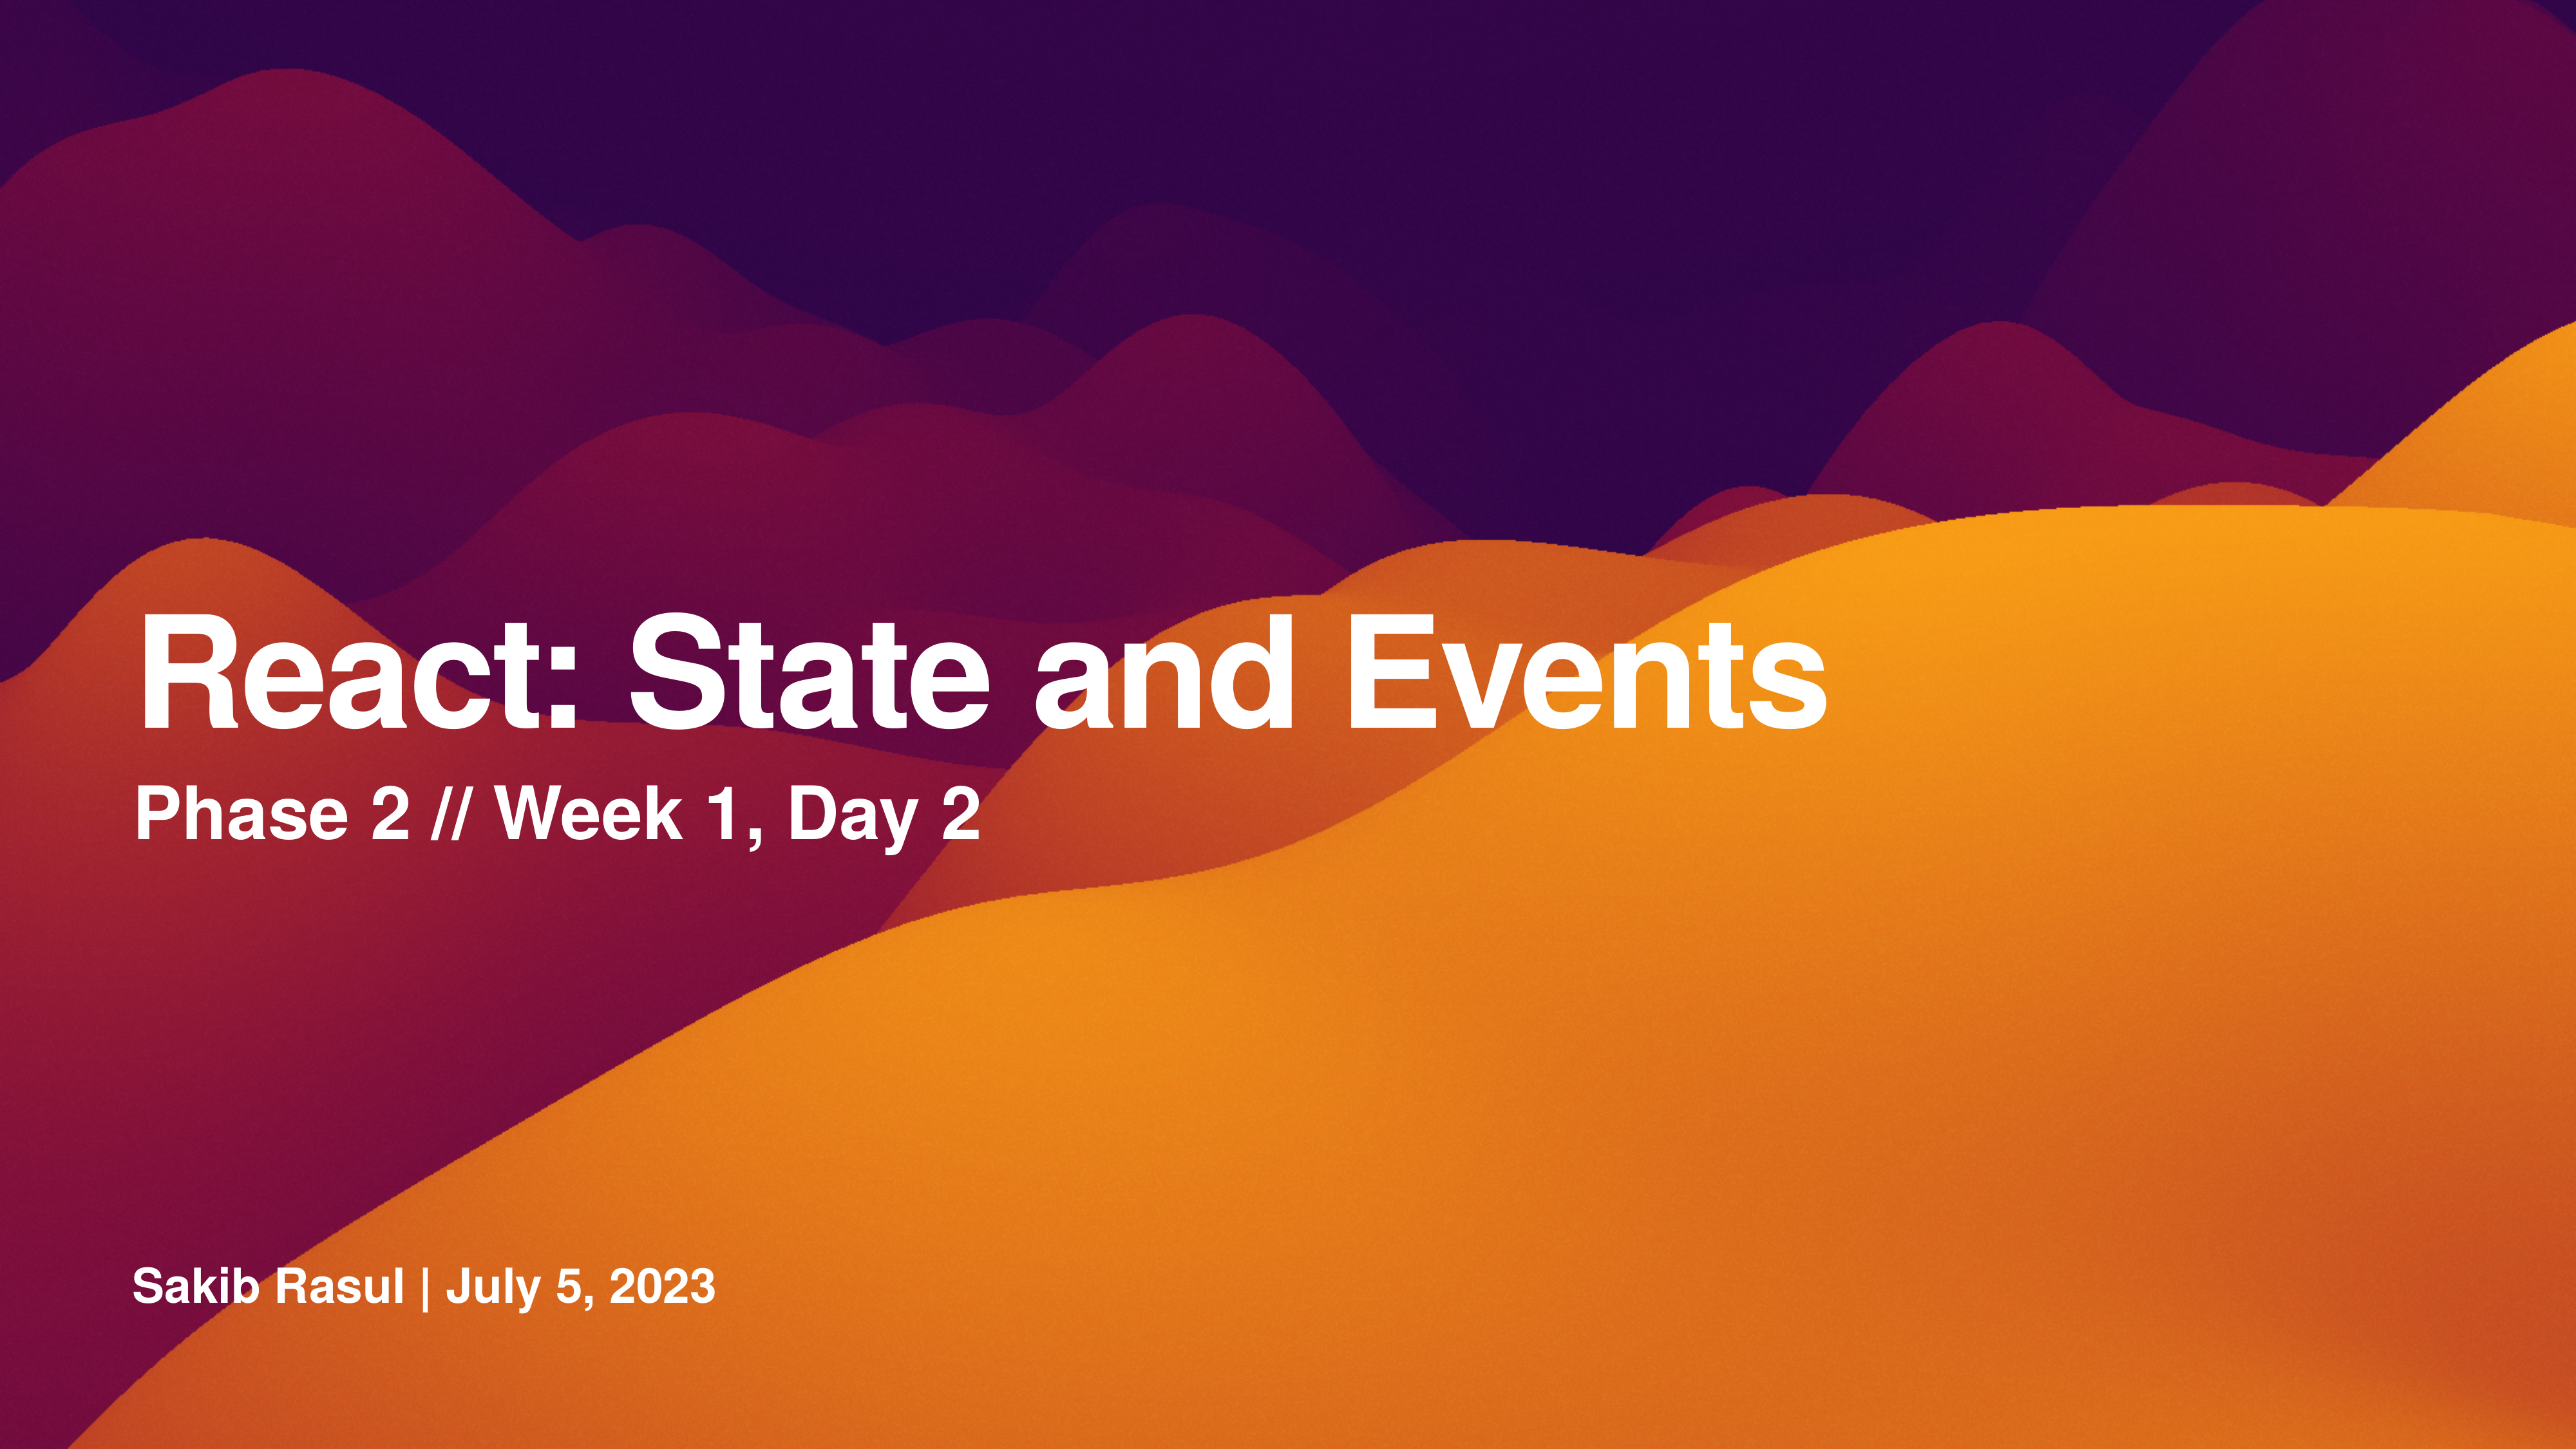

# React: State and Events
Phase 2 // Week 1, Day 2
Sakib Rasul | July 5, 2023